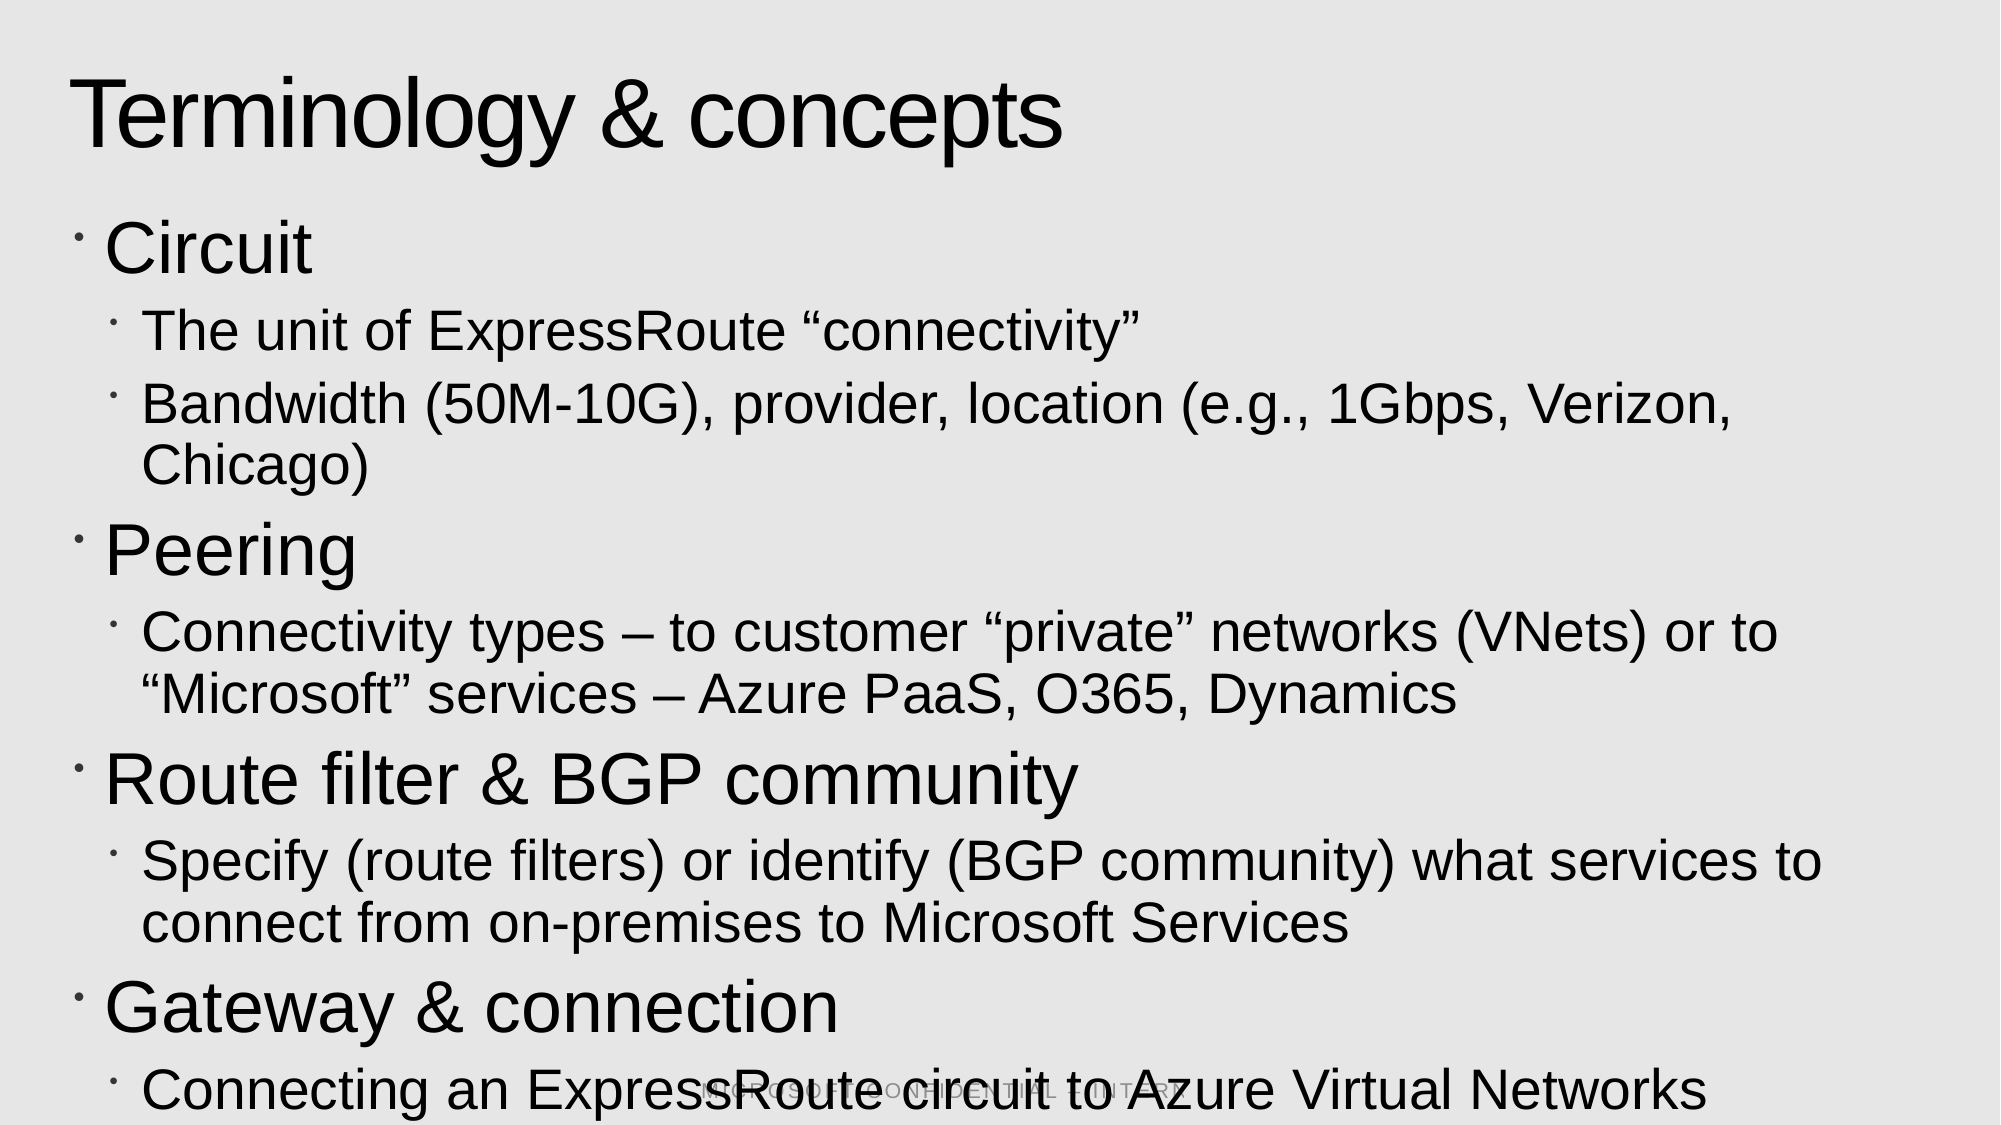

# Terminology & concepts
Circuit
The unit of ExpressRoute “connectivity”
Bandwidth (50M-10G), provider, location (e.g., 1Gbps, Verizon, Chicago)
Peering
Connectivity types – to customer “private” networks (VNets) or to “Microsoft” services – Azure PaaS, O365, Dynamics
Route filter & BGP community
Specify (route filters) or identify (BGP community) what services to connect from on-premises to Microsoft Services
Gateway & connection
Connecting an ExpressRoute circuit to Azure Virtual Networks